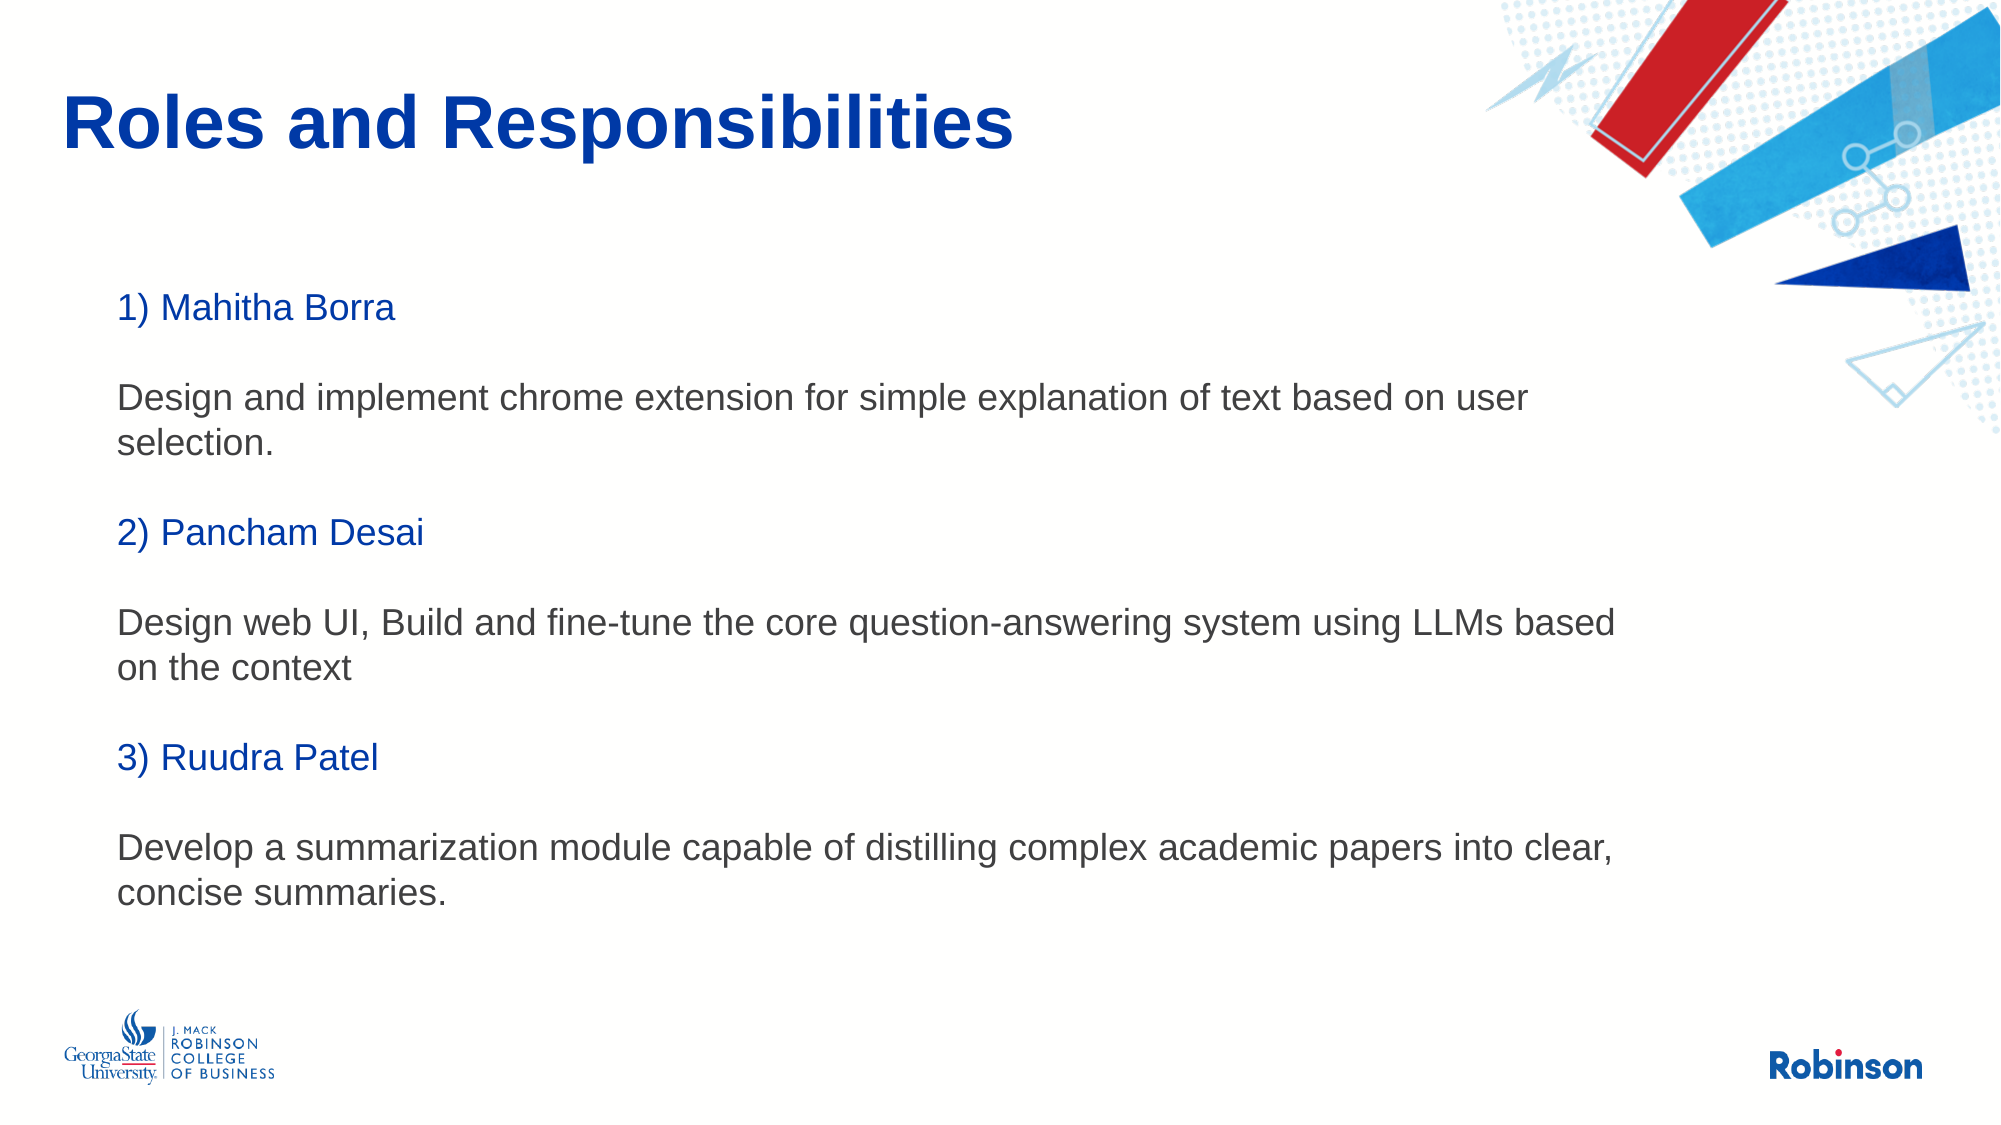

# Roles and Responsibilities
1) Mahitha Borra

Design and implement chrome extension for simple explanation of text based on user selection.

2) Pancham Desai

Design web UI, Build and fine-tune the core question-answering system using LLMs based on the context

3) Ruudra Patel

Develop a summarization module capable of distilling complex academic papers into clear, concise summaries.